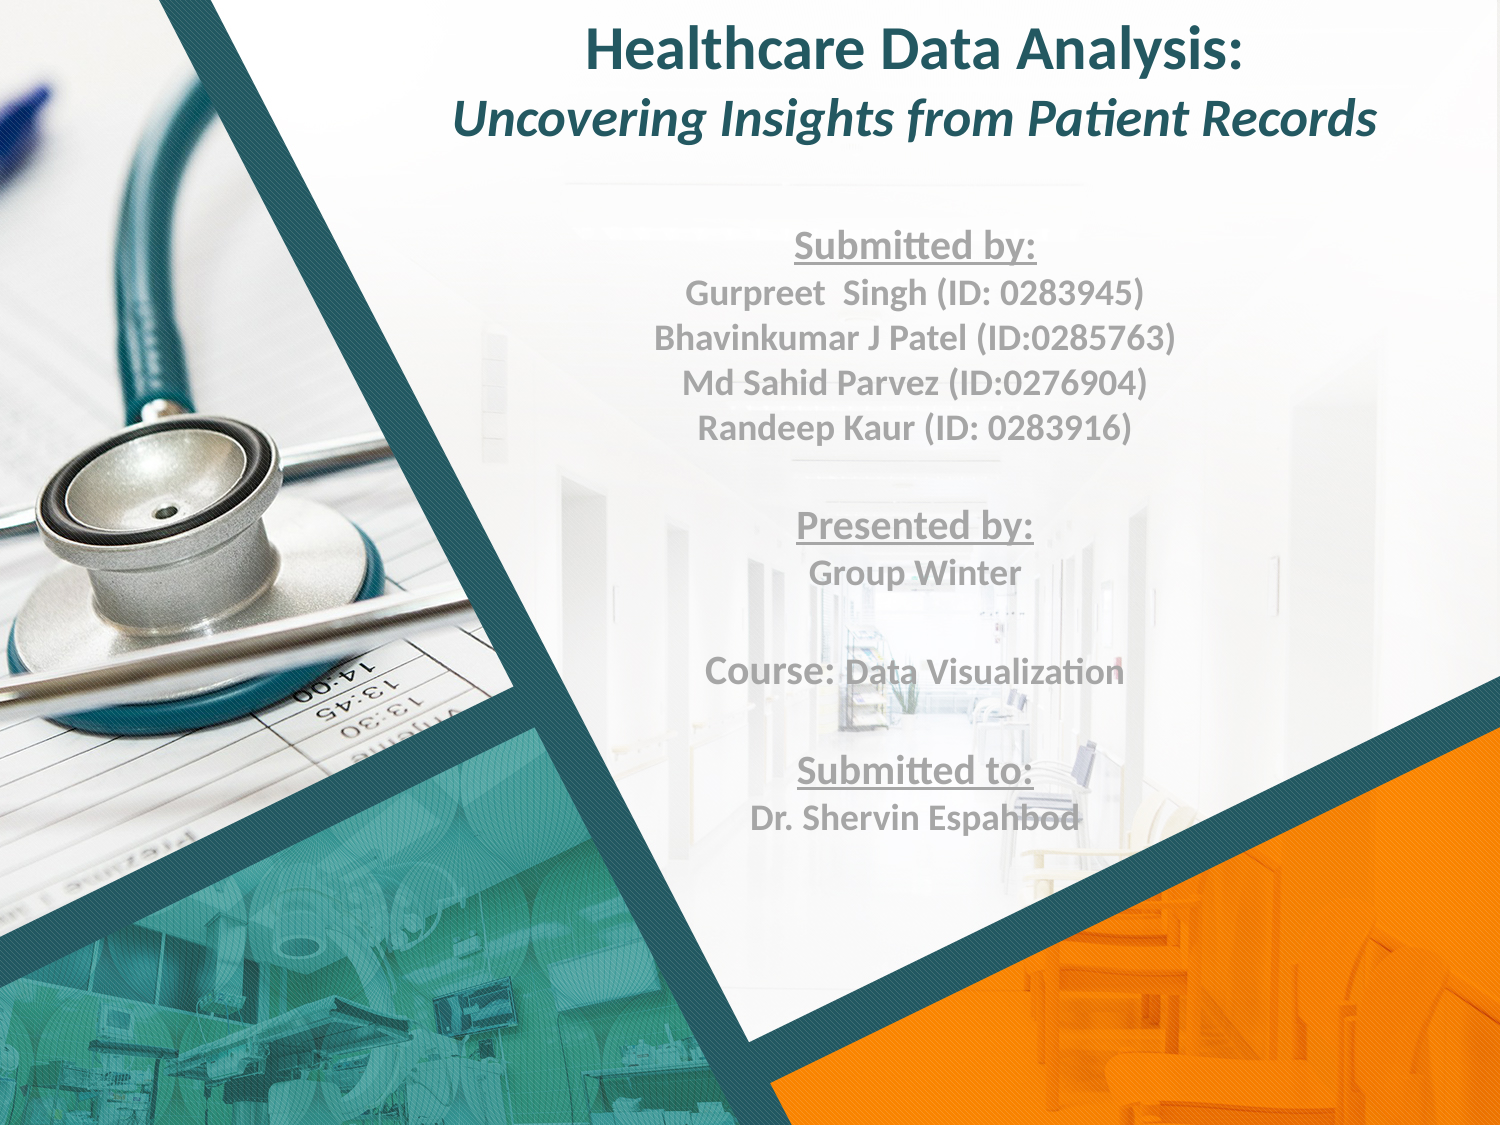

# Healthcare Data Analysis: Uncovering Insights from Patient Records Submitted by: Gurpreet  Singh (ID: 0283945) Bhavinkumar J Patel (ID:0285763) Md Sahid Parvez (ID:0276904) Randeep Kaur (ID: 0283916) Presented by: Group Winter Course: Data Visualization Submitted to: Dr. Shervin Espahbod